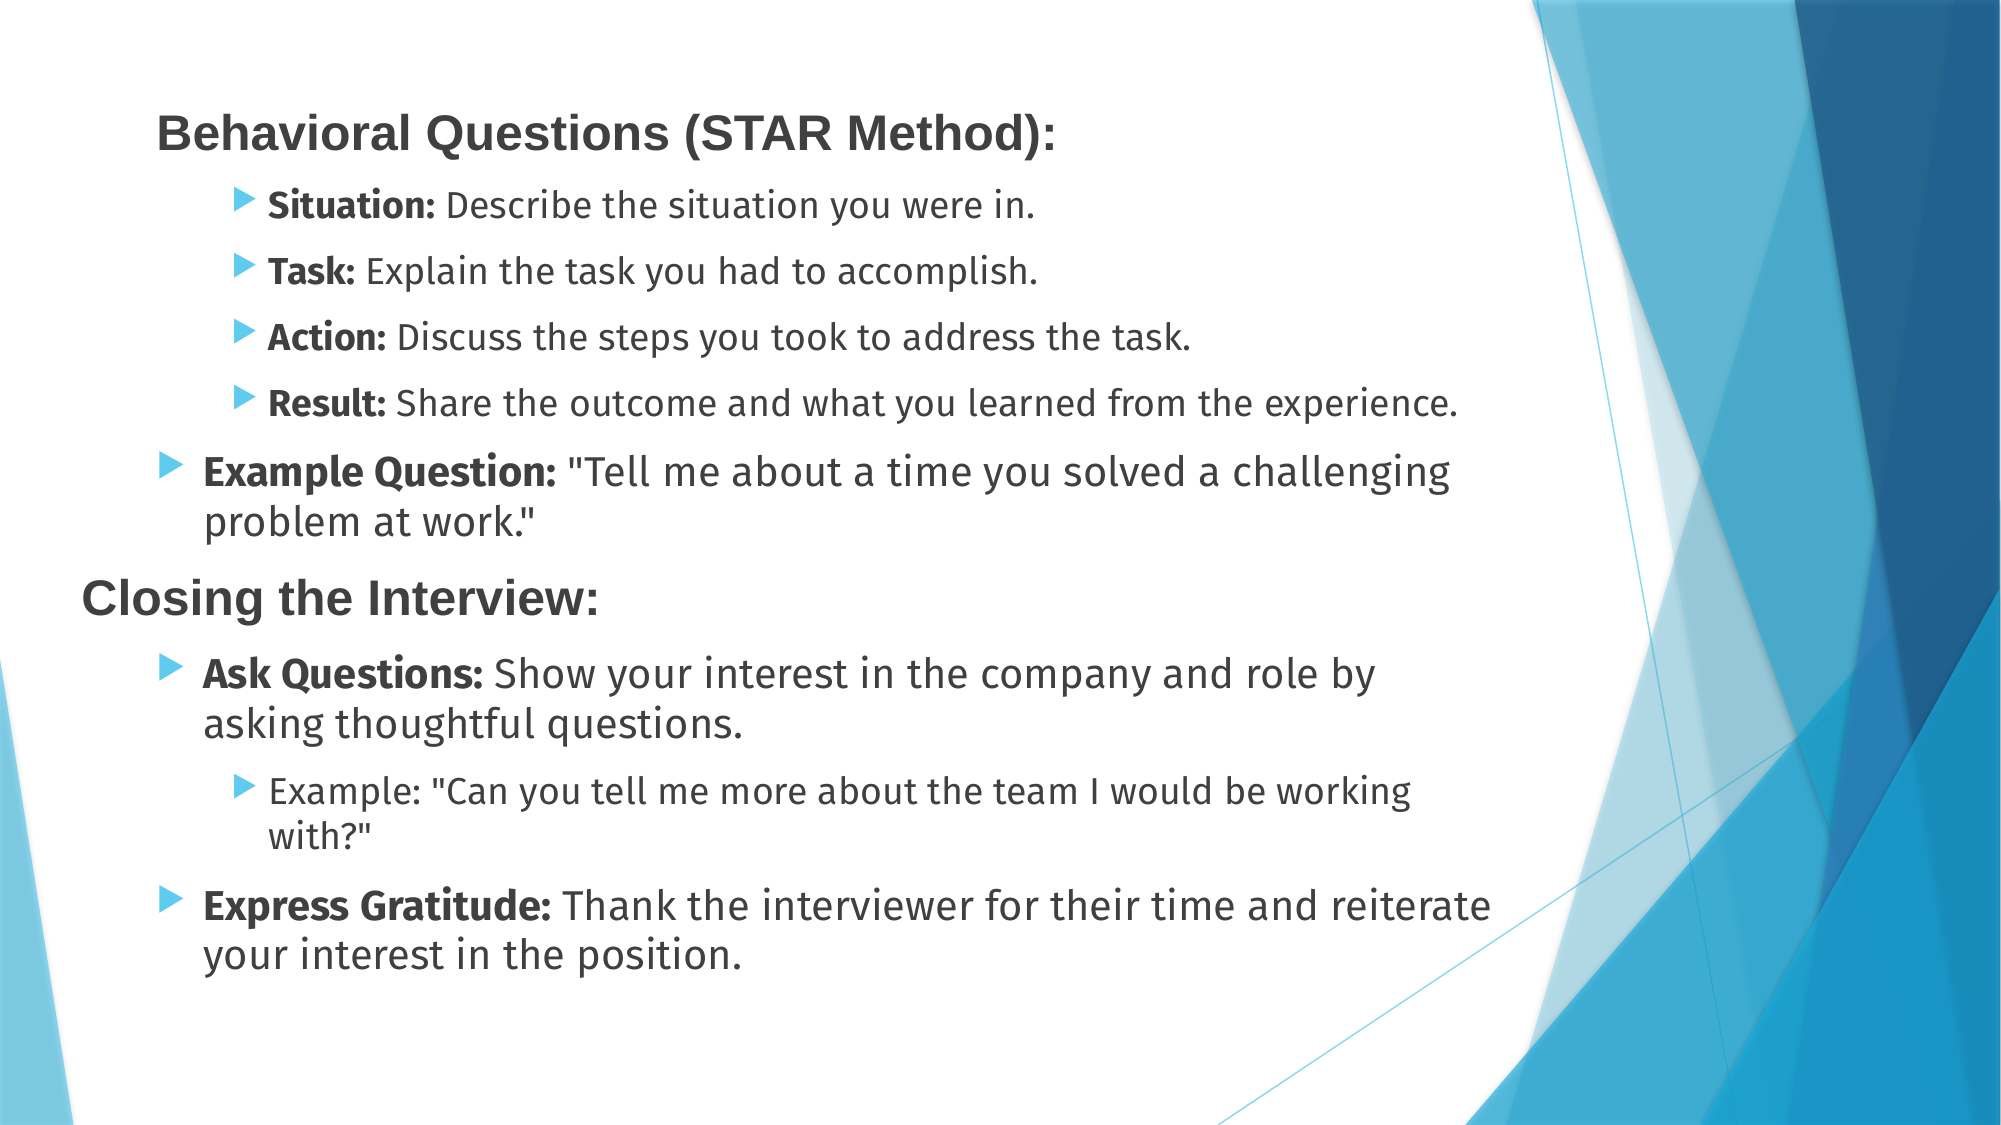

Behavioral Questions (STAR Method):
Situation: Describe the situation you were in.
Task: Explain the task you had to accomplish.
Action: Discuss the steps you took to address the task.
Result: Share the outcome and what you learned from the experience.
Example Question: "Tell me about a time you solved a challenging problem at work."
Closing the Interview:
Ask Questions: Show your interest in the company and role by asking thoughtful questions.
Example: "Can you tell me more about the team I would be working with?"
Express Gratitude: Thank the interviewer for their time and reiterate your interest in the position.